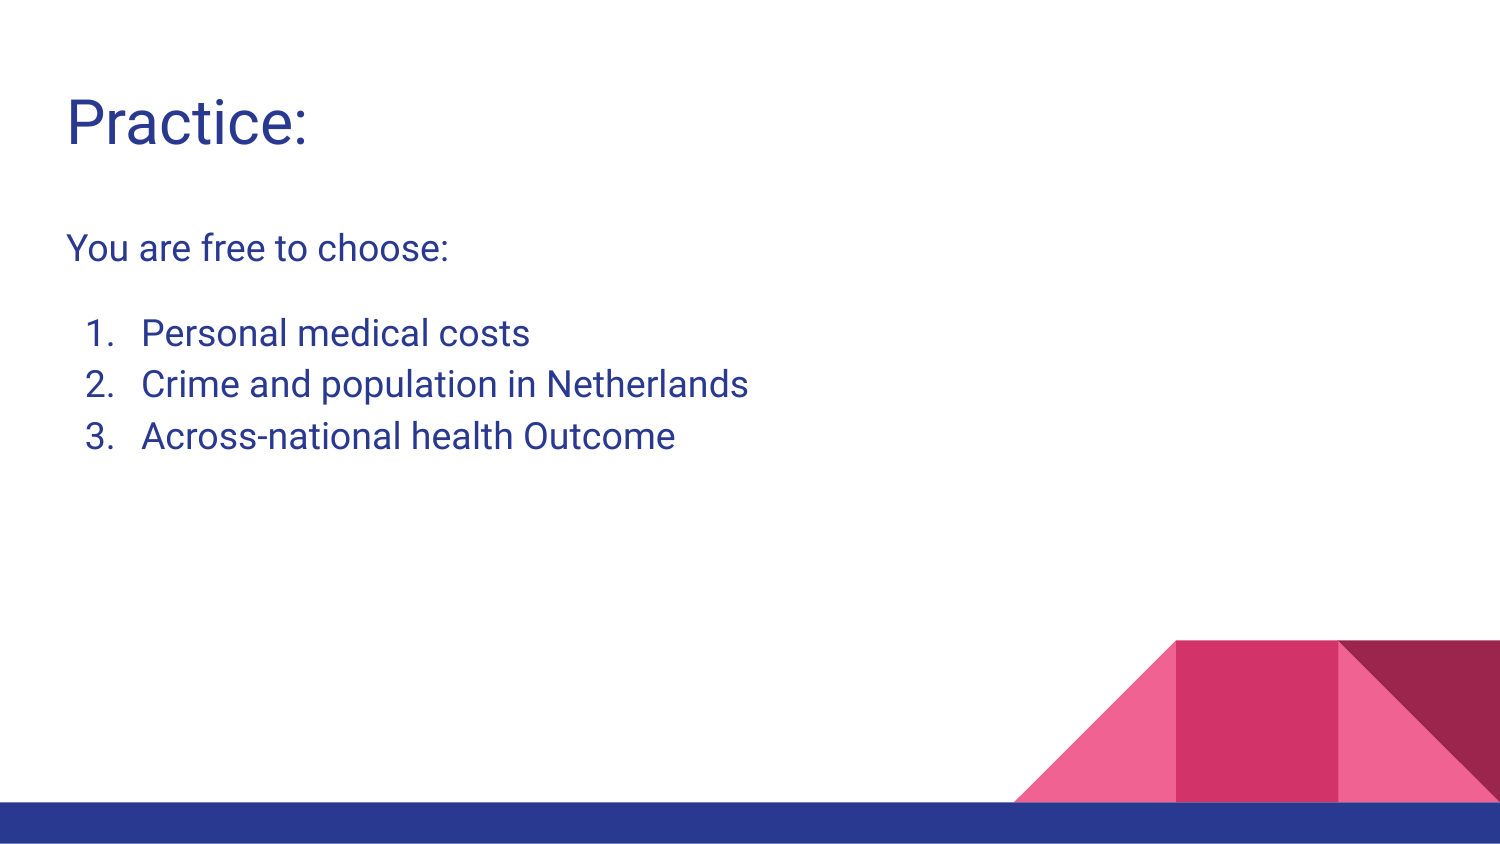

# Practice:
You are free to choose:
Personal medical costs
Crime and population in Netherlands
Across-national health Outcome